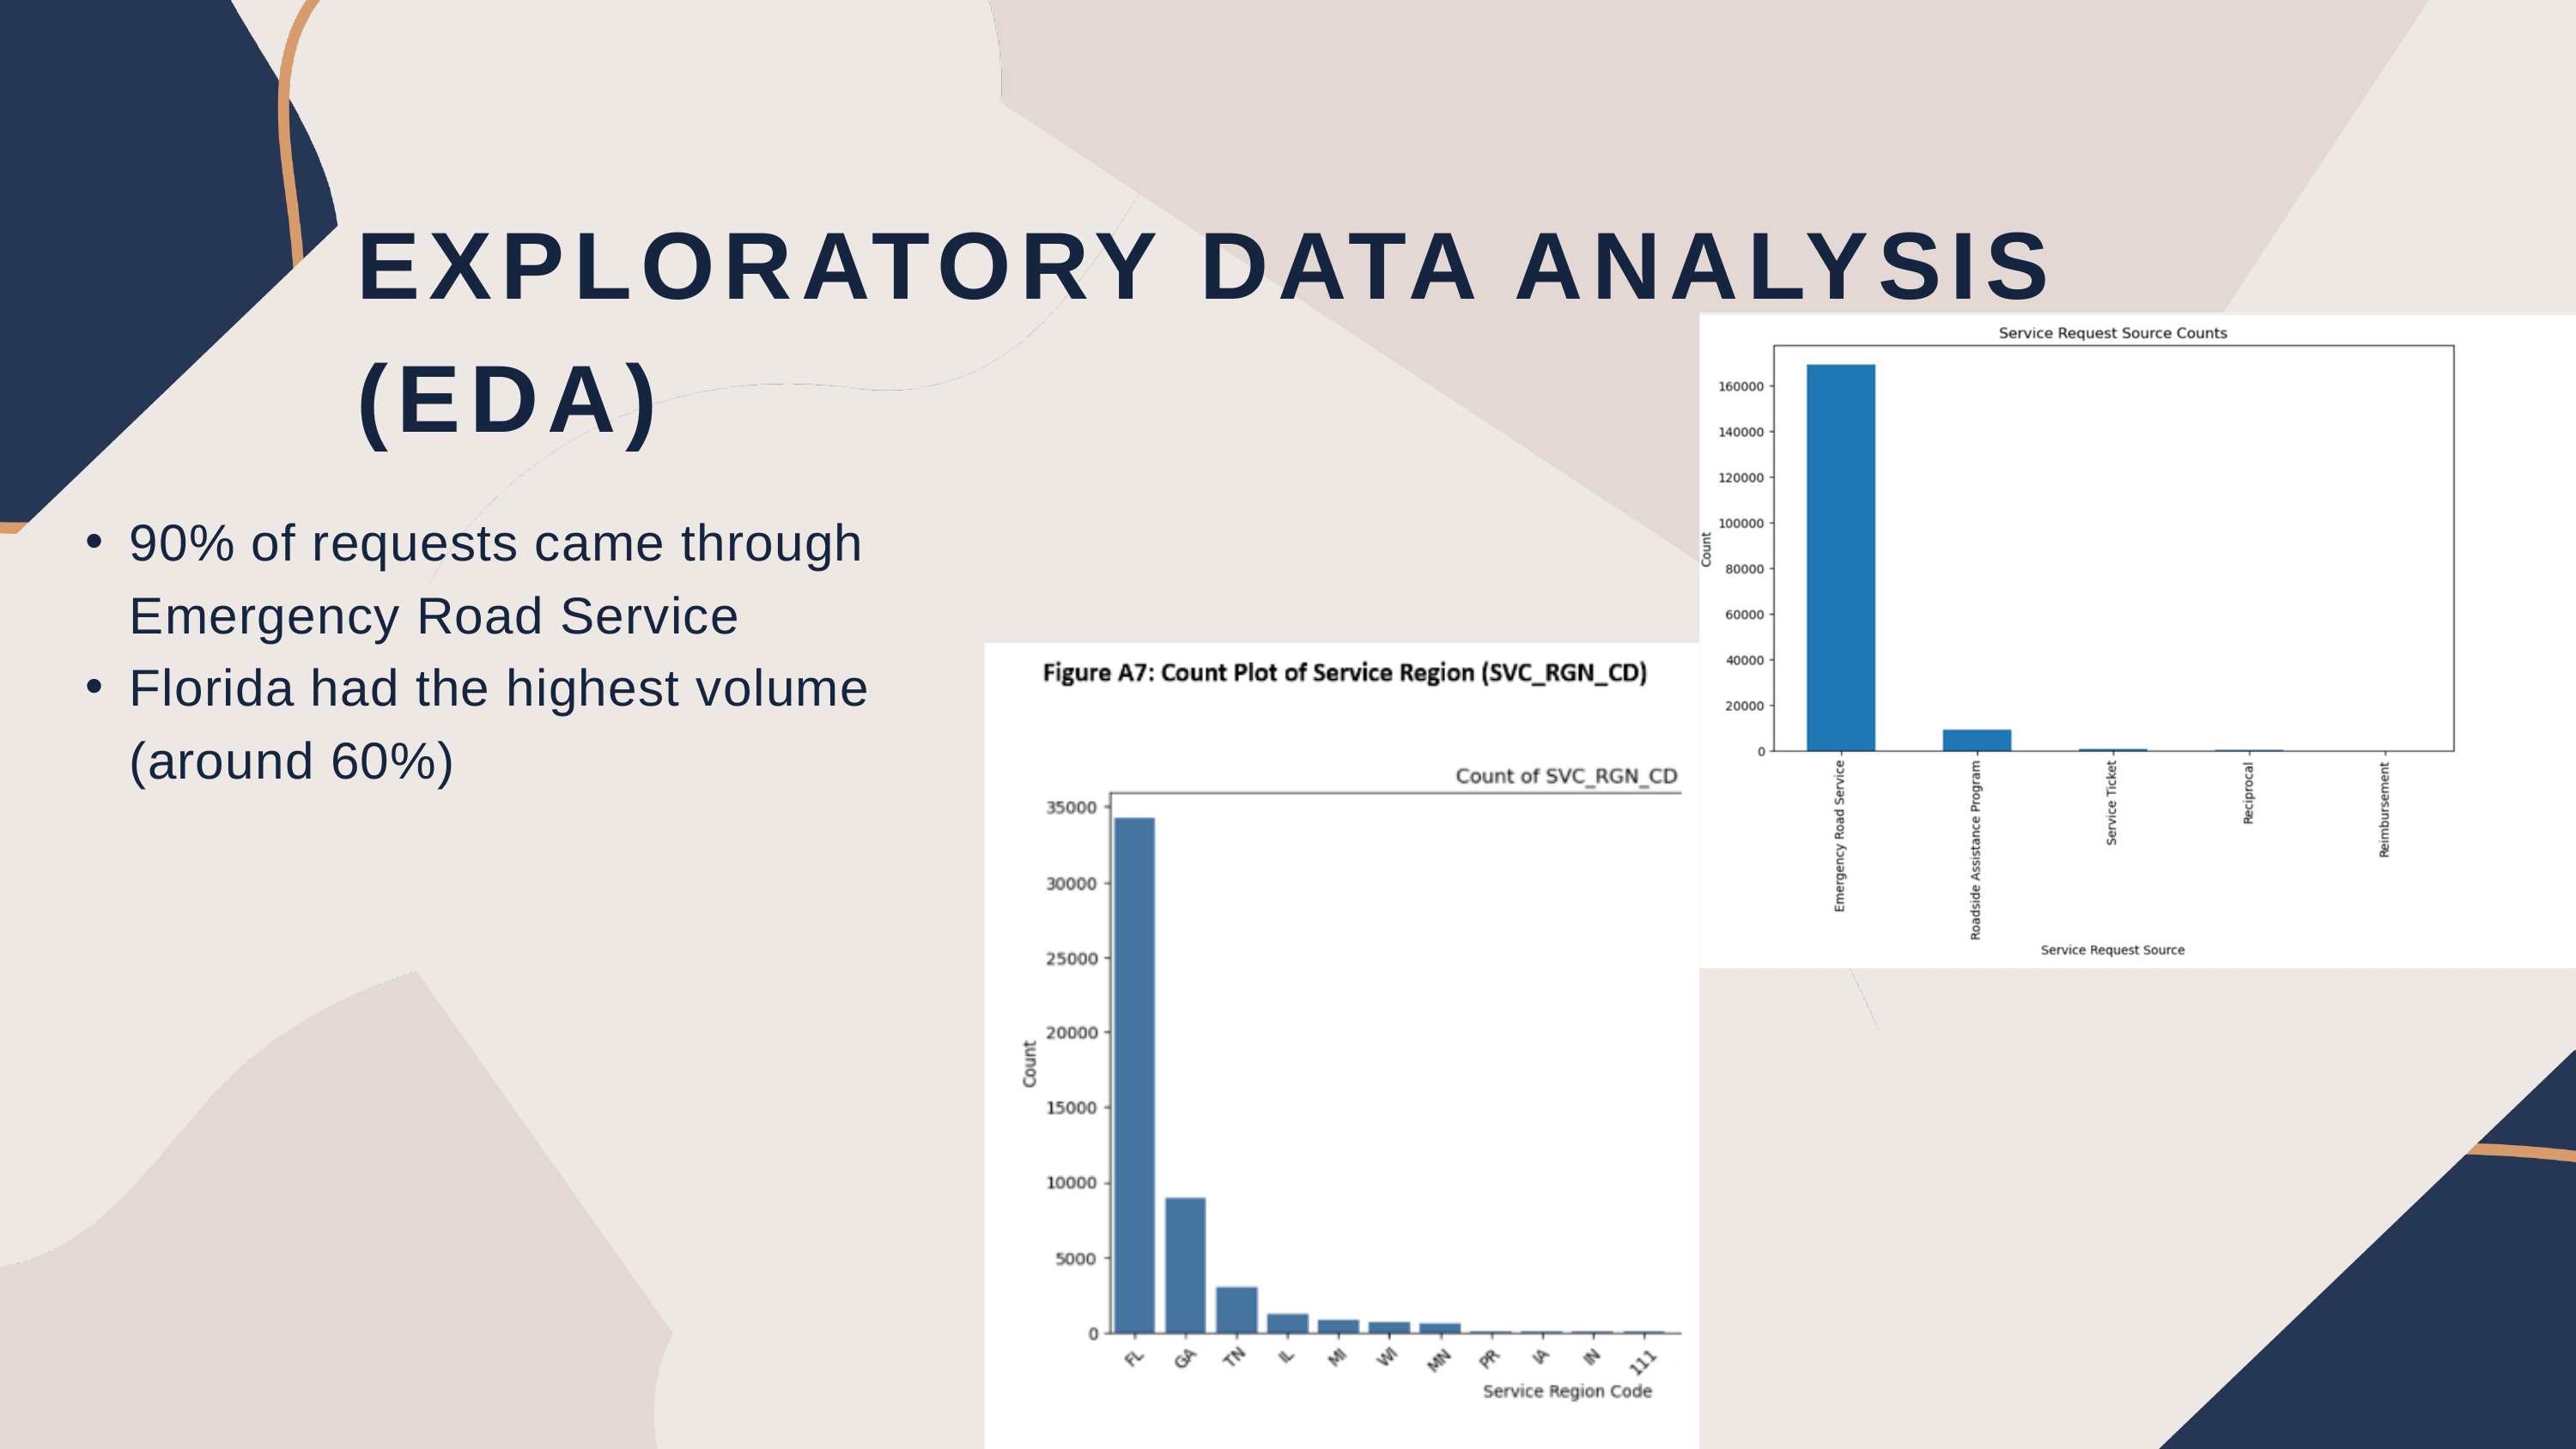

EXPLORATORY DATA ANALYSIS (EDA)

90% of requests came through Emergency Road Service
Florida had the highest volume (around 60%)